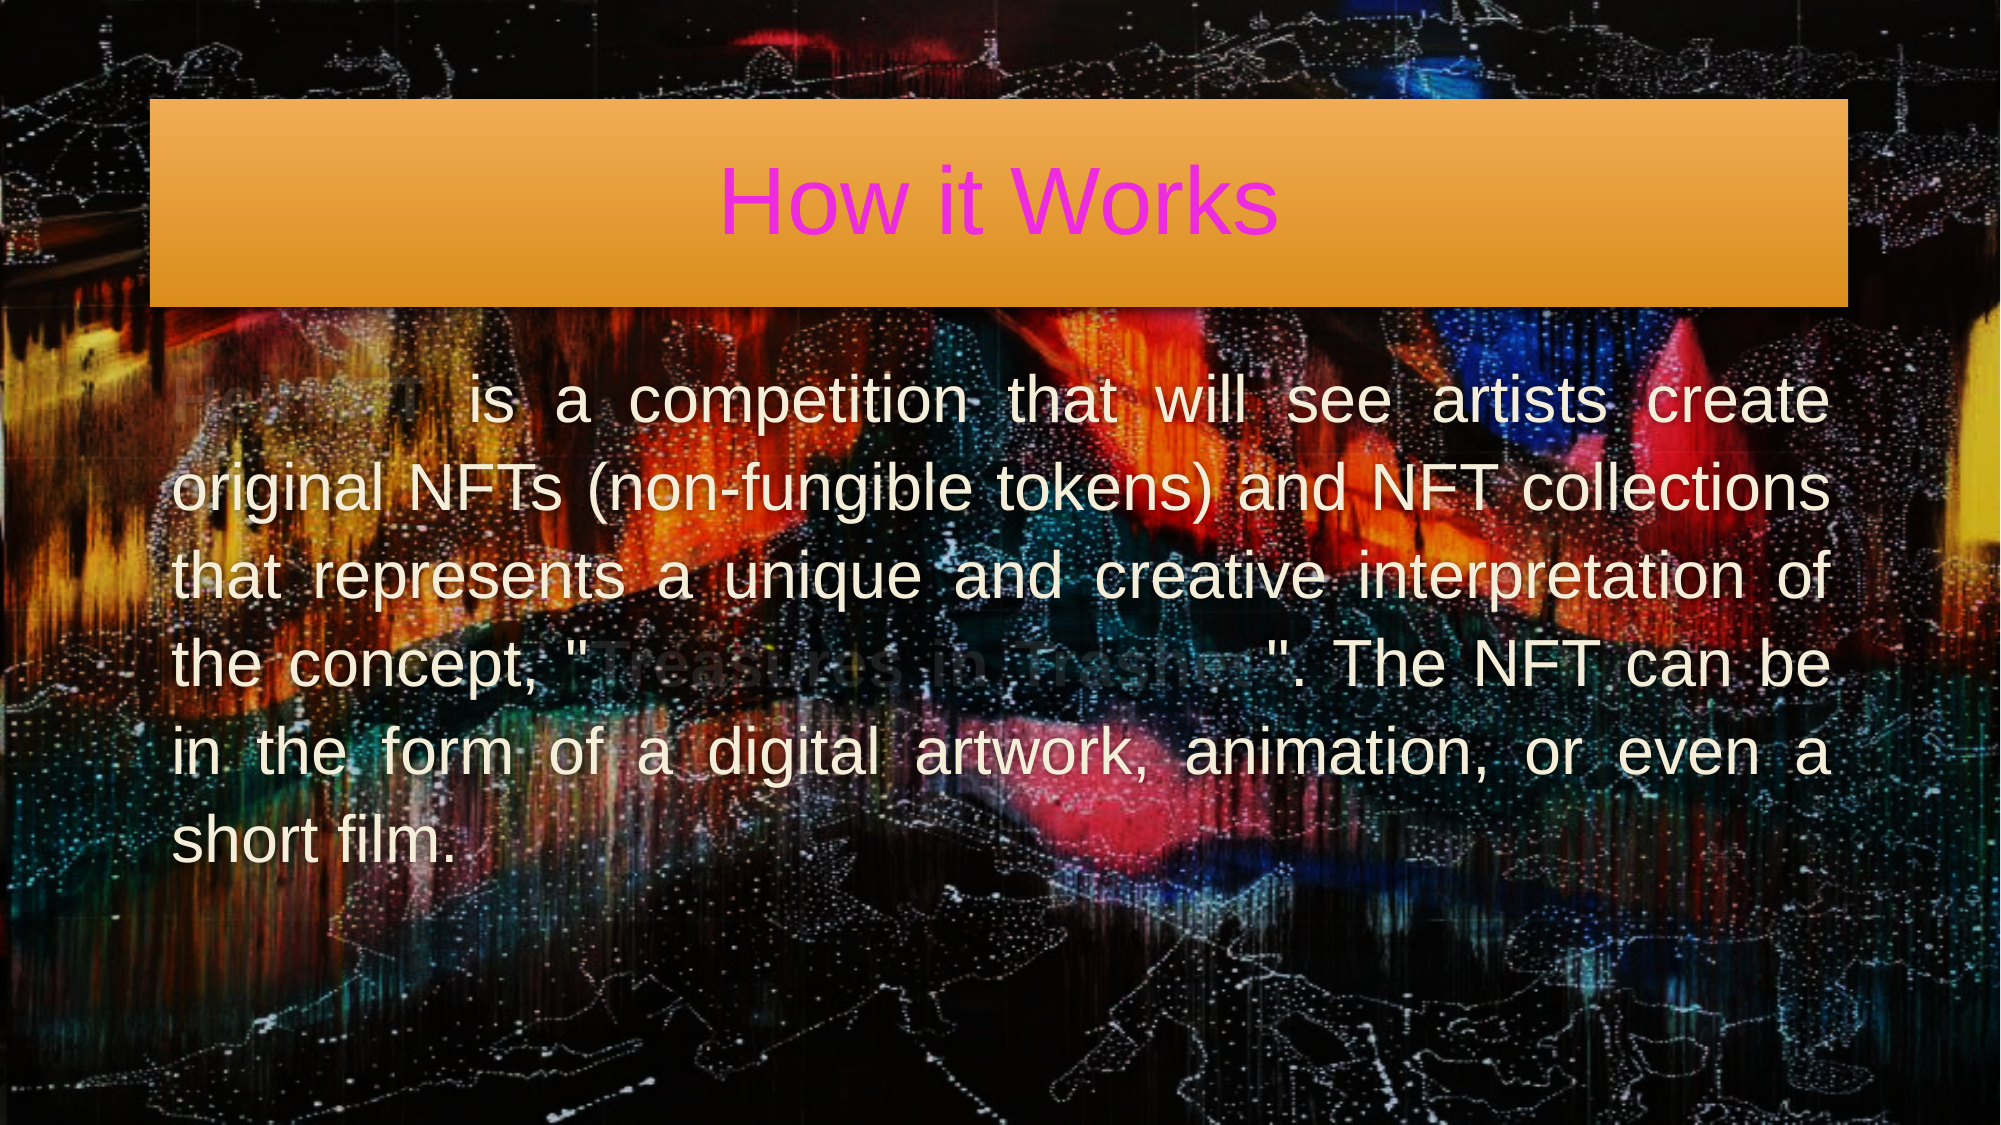

# How it Works
HeirNFT is a competition that will see artists create original NFTs (non-fungible tokens) and NFT collections that represents a unique and creative interpretation of the concept, "Treasures in Trashes". The NFT can be in the form of a digital artwork, animation, or even a short film.